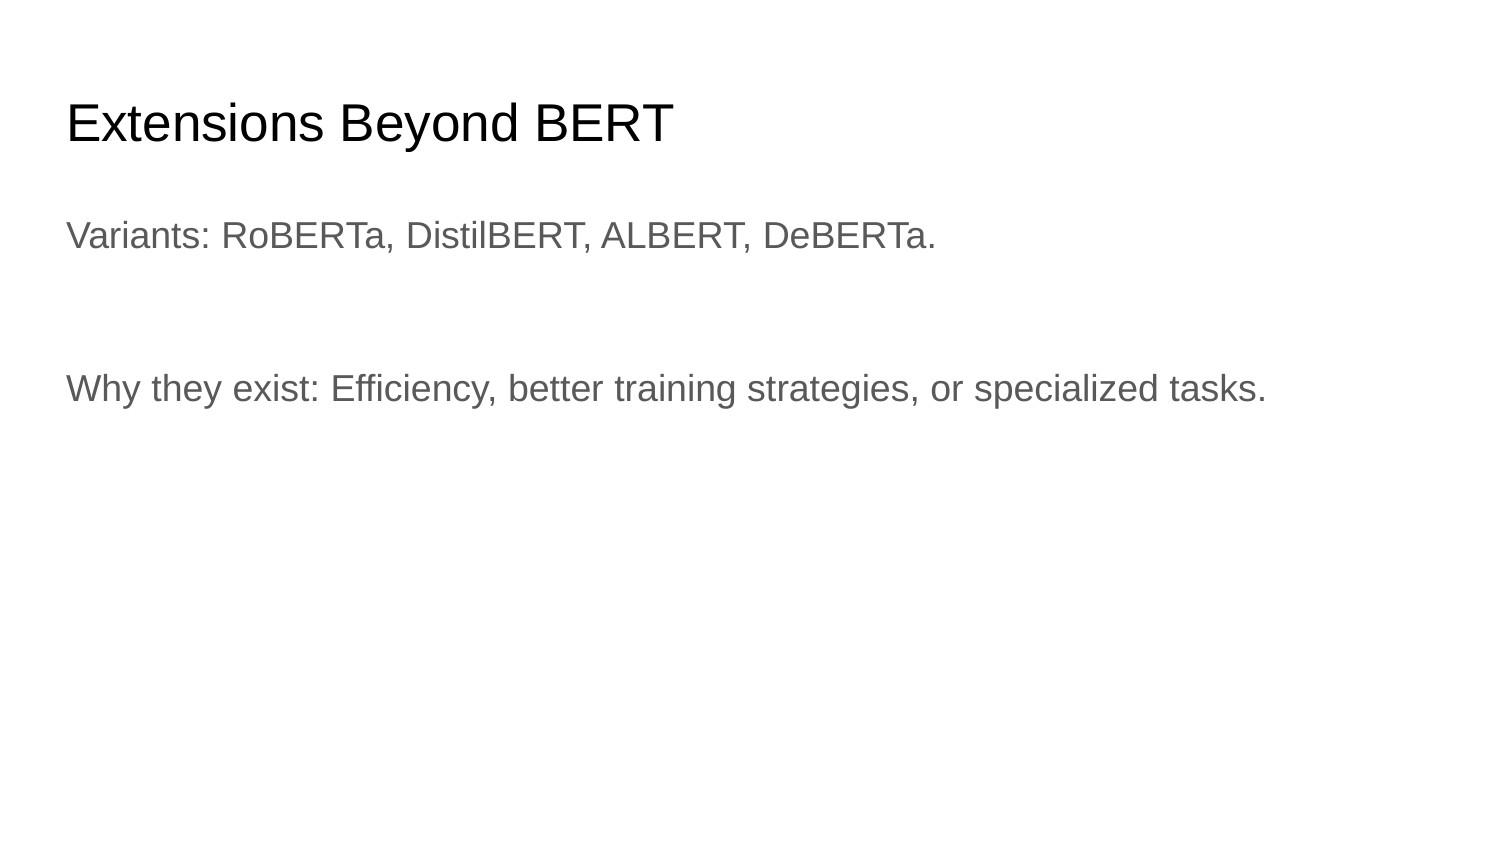

# Extensions Beyond BERT
Variants: RoBERTa, DistilBERT, ALBERT, DeBERTa.

Why they exist: Efficiency, better training strategies, or specialized tasks.